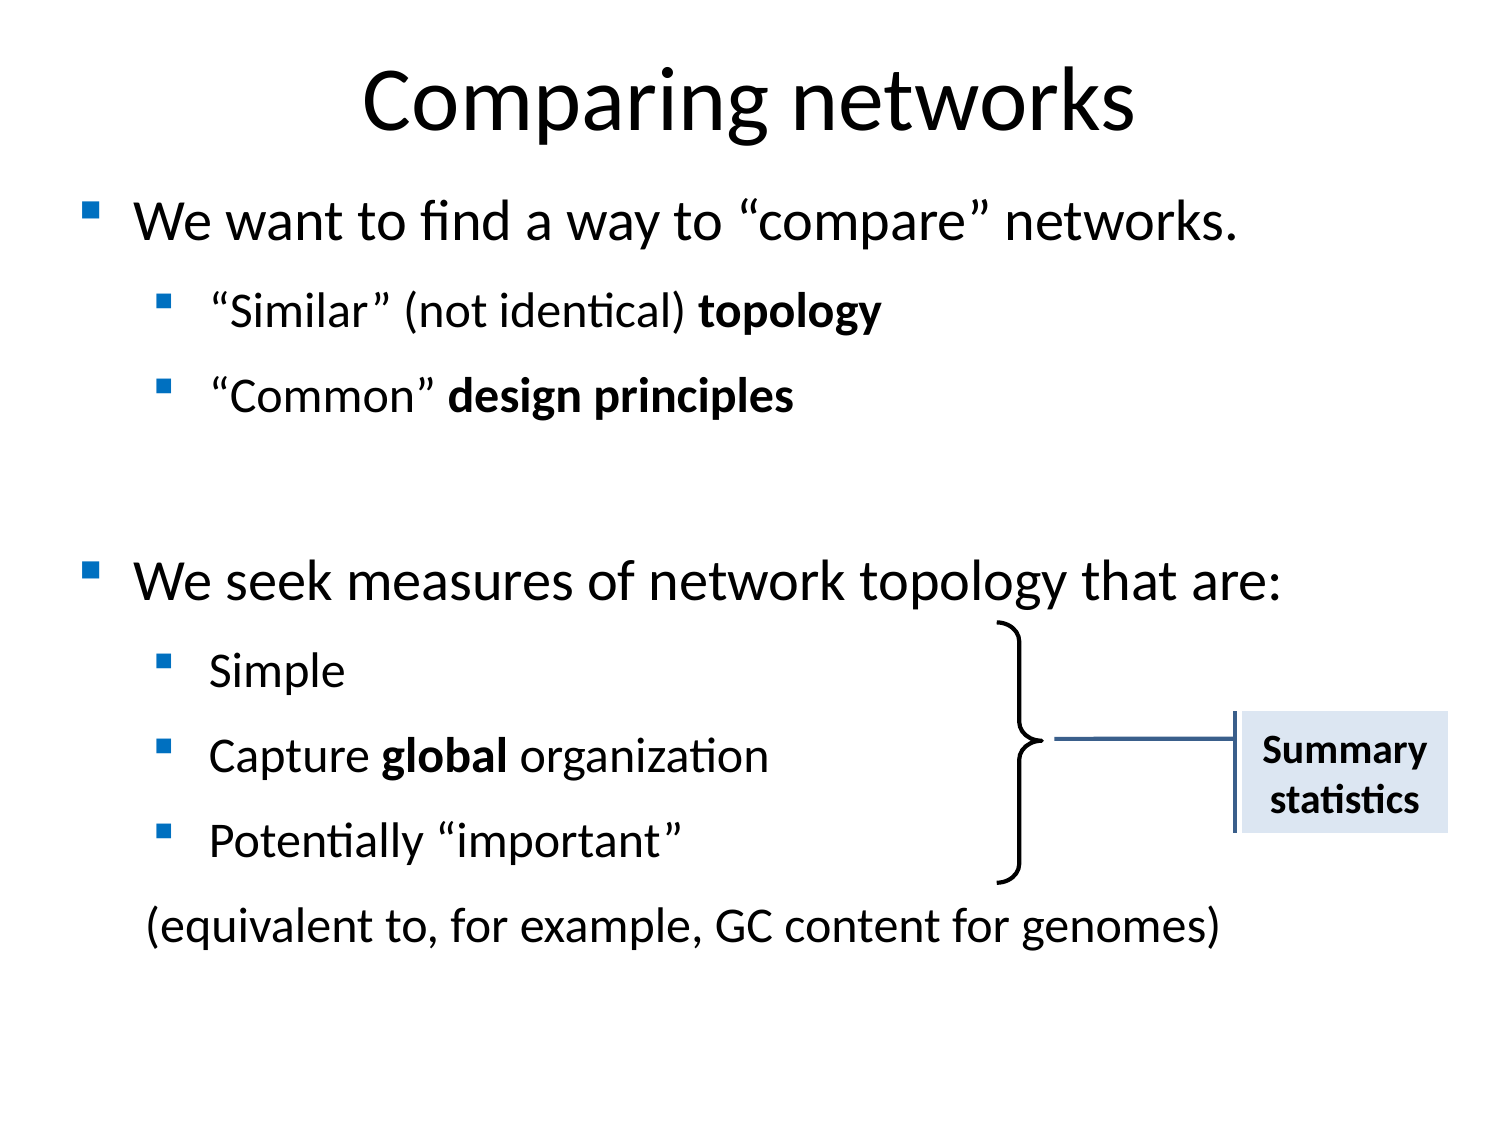

Comparing networks
We want to find a way to “compare” networks.
“Similar” (not identical) topology
“Common” design principles

We seek measures of network topology that are:
Simple
Capture global organization
Potentially “important”
      (equivalent to, for example, GC content for genomes)

Summary
statistics